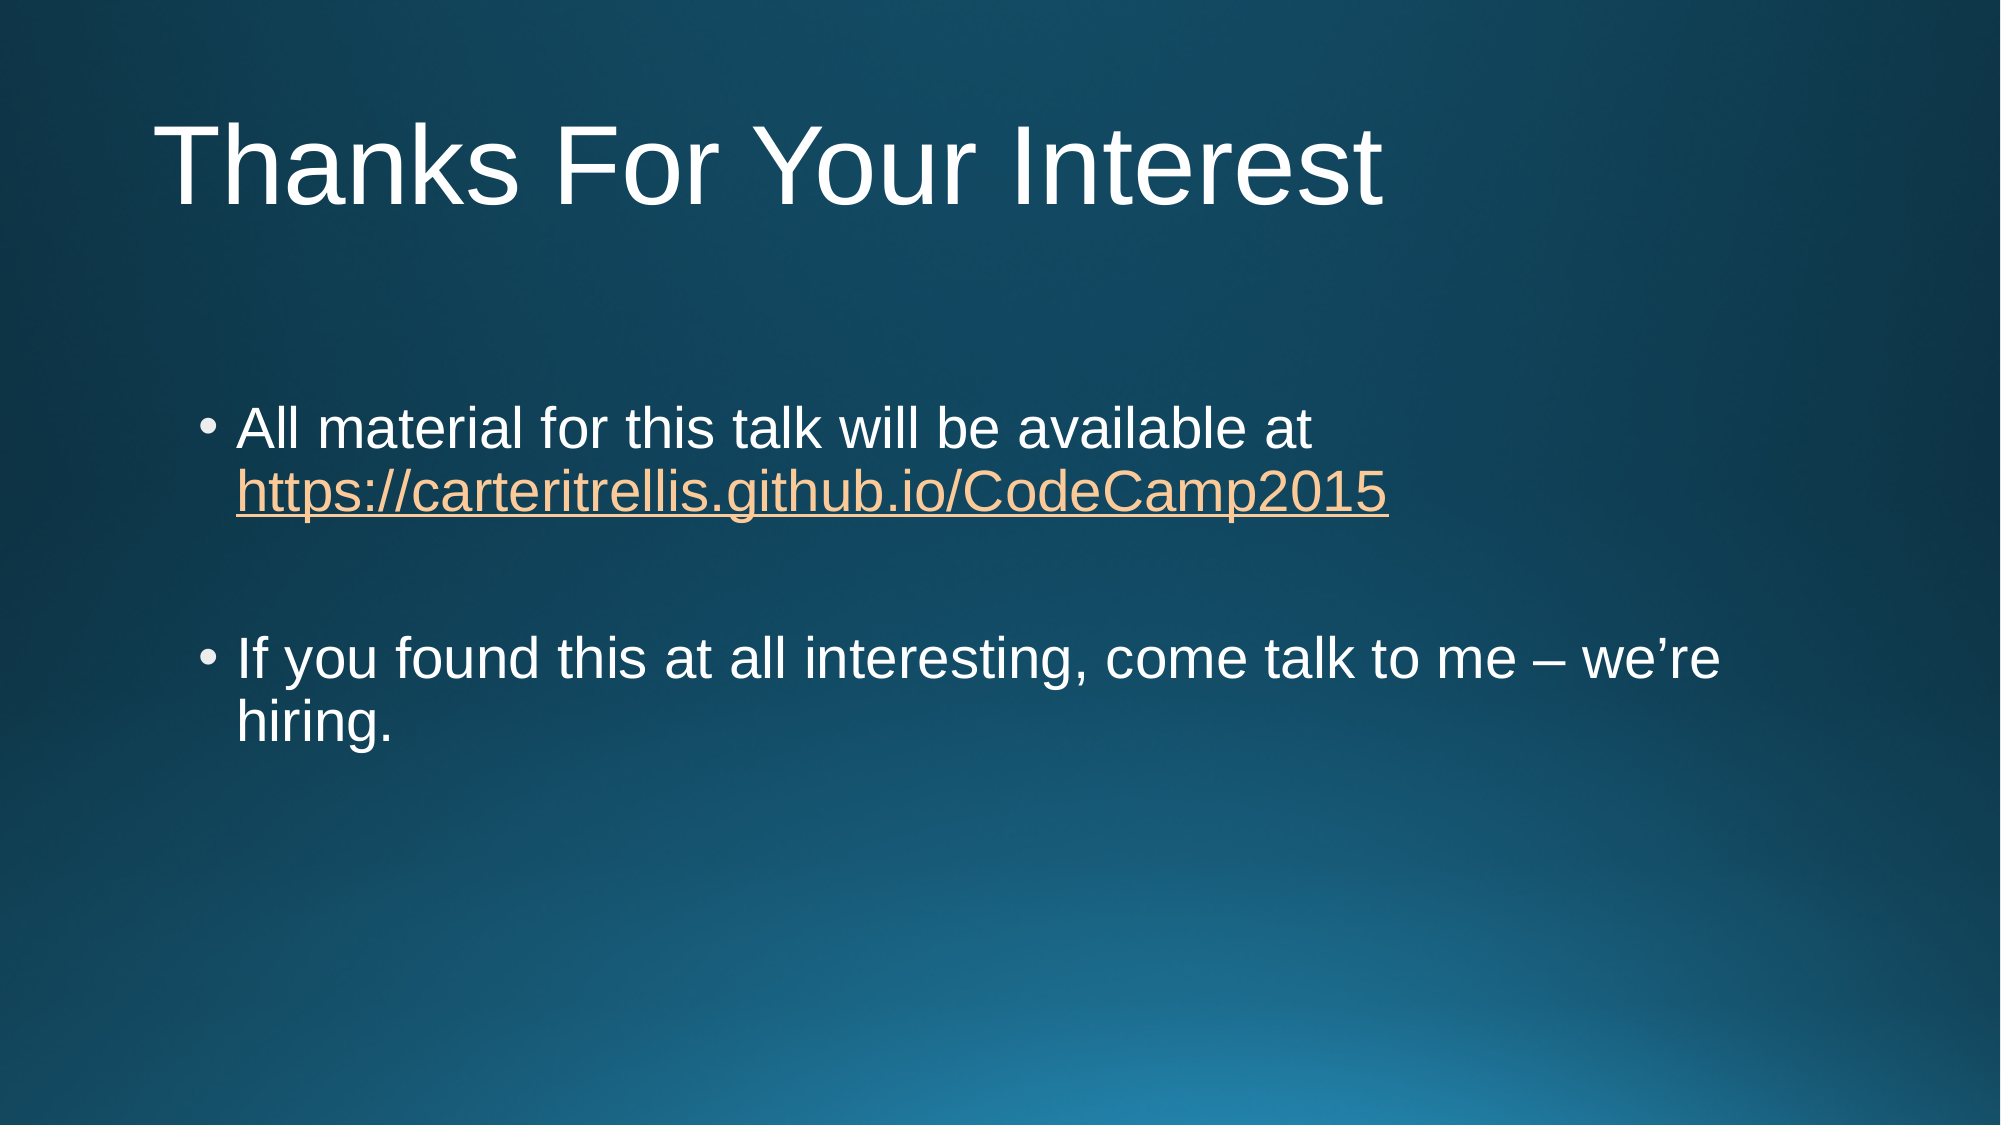

# Thanks For Your Interest

All material for this talk will be available at https://carteritrellis.github.io/CodeCamp2015

If you found this at all interesting, come talk to me – we’re hiring.